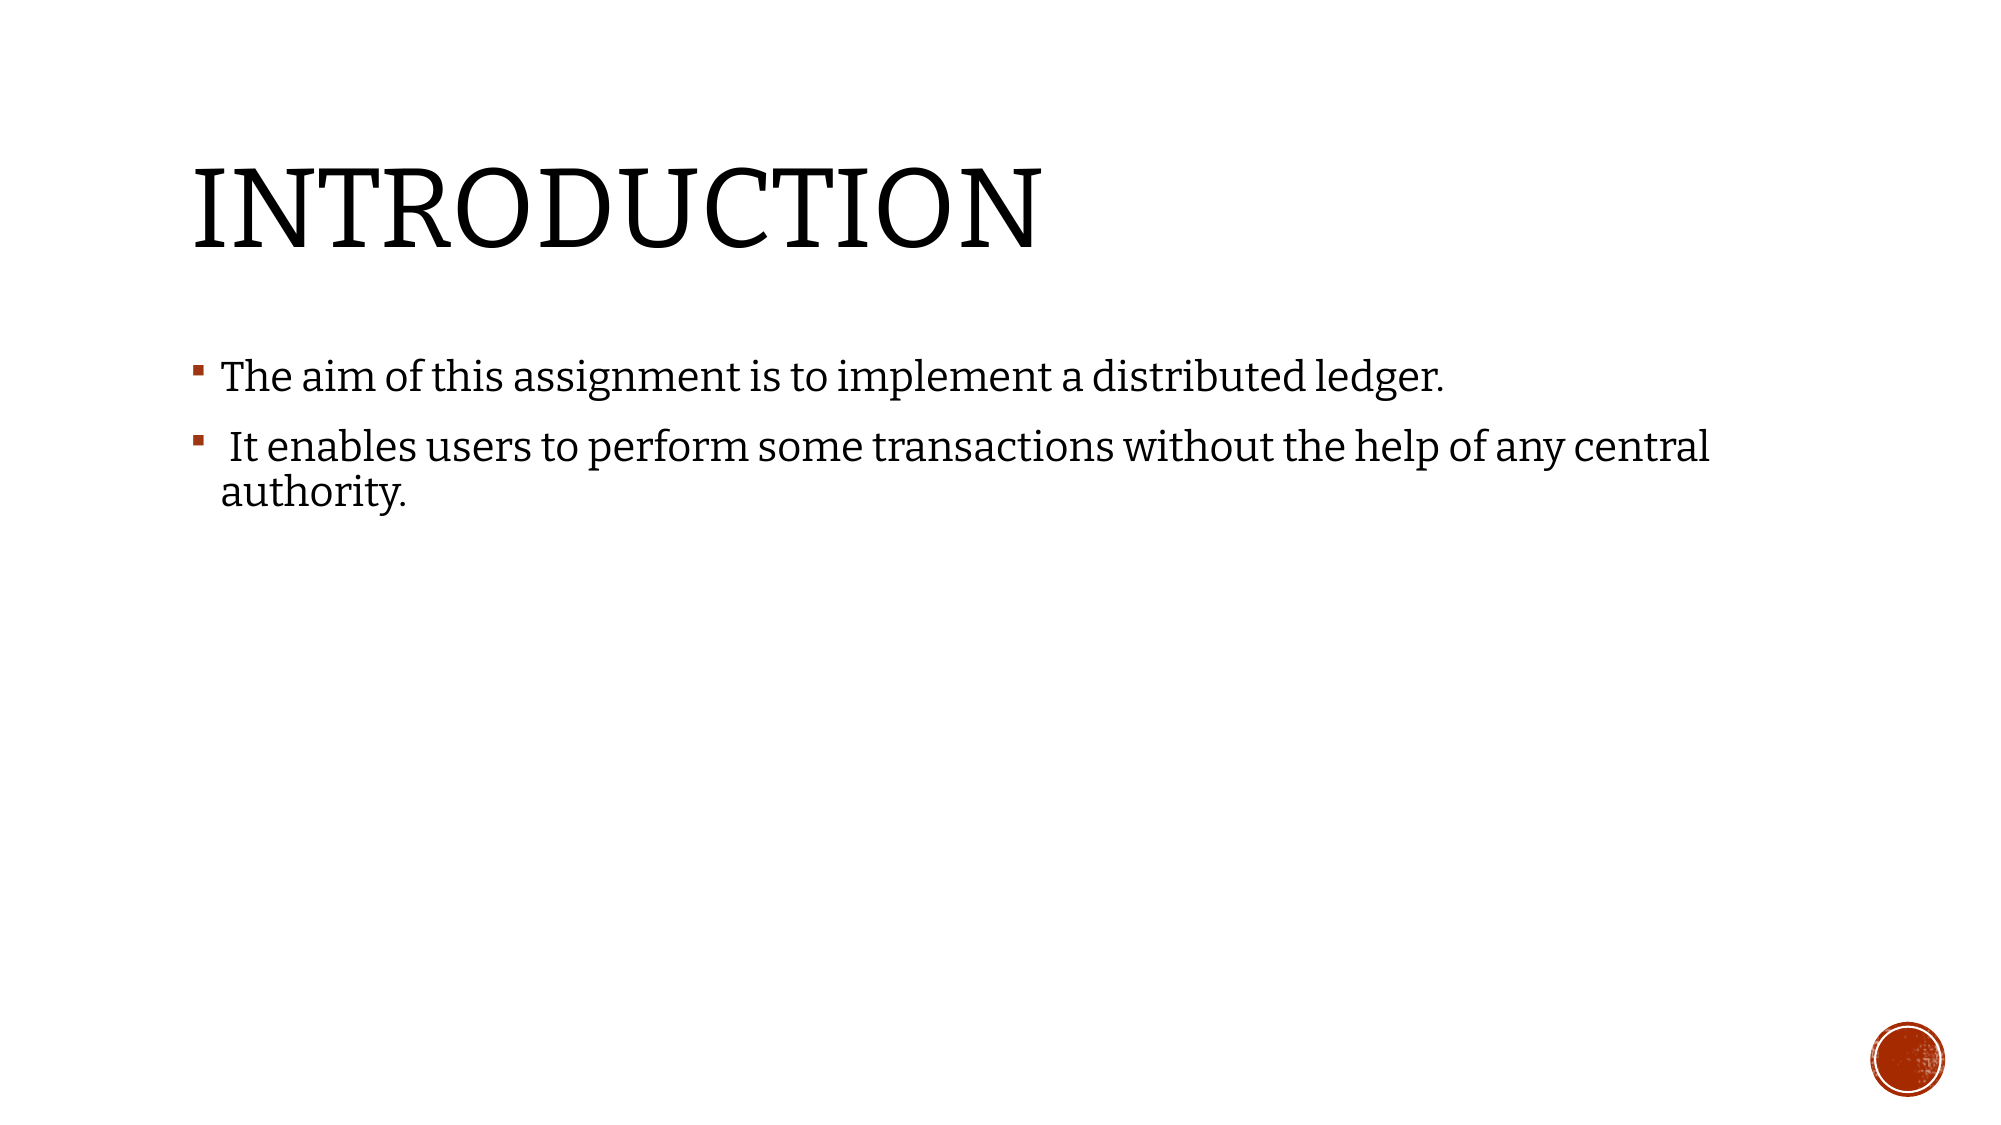

# introduction
The aim of this assignment is to implement a distributed ledger.
 It enables users to perform some transactions without the help of any central authority.